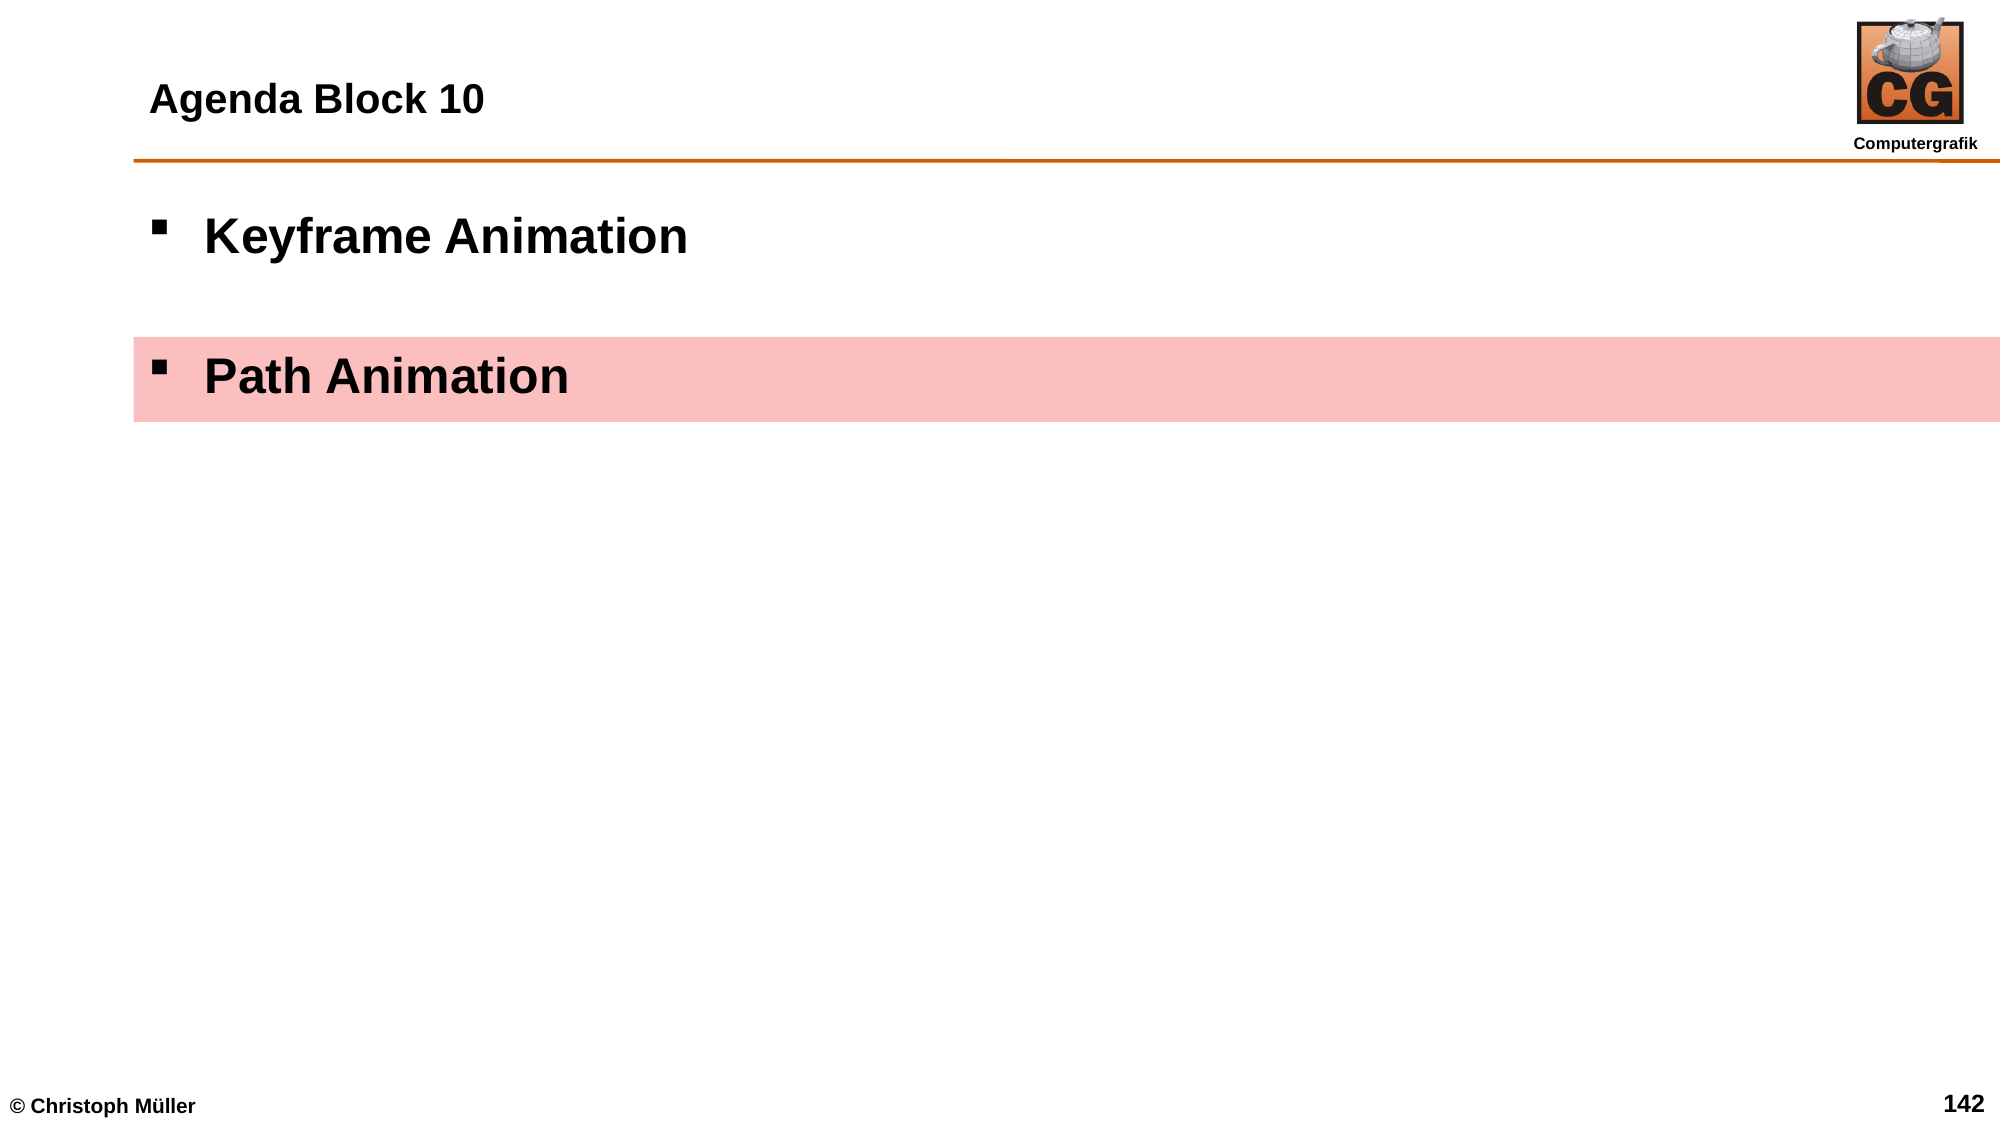

# Agenda Block 10
Keyframe Animation

Path Animation